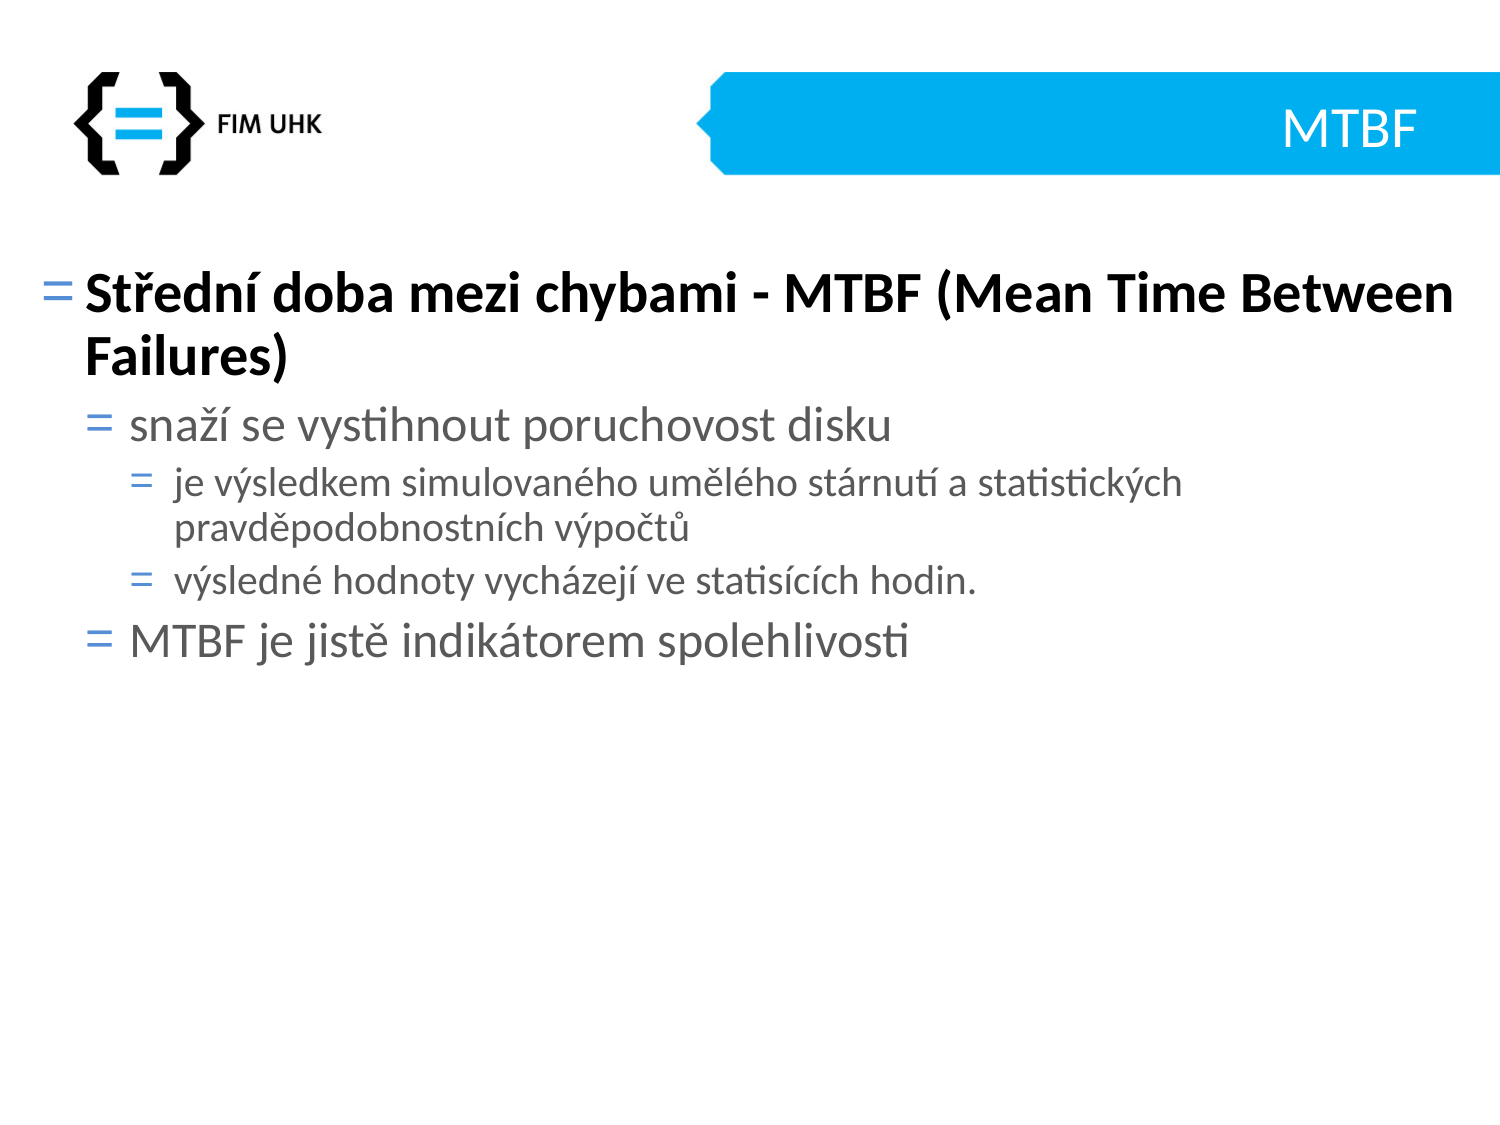

# MTBF
Střední doba mezi chybami - MTBF (Mean Time Between Failures)
snaží se vystihnout poruchovost disku
je výsledkem simulovaného umělého stárnutí a statistických pravděpodobnostních výpočtů
výsledné hodnoty vycházejí ve statisících hodin.
MTBF je jistě indikátorem spolehlivosti